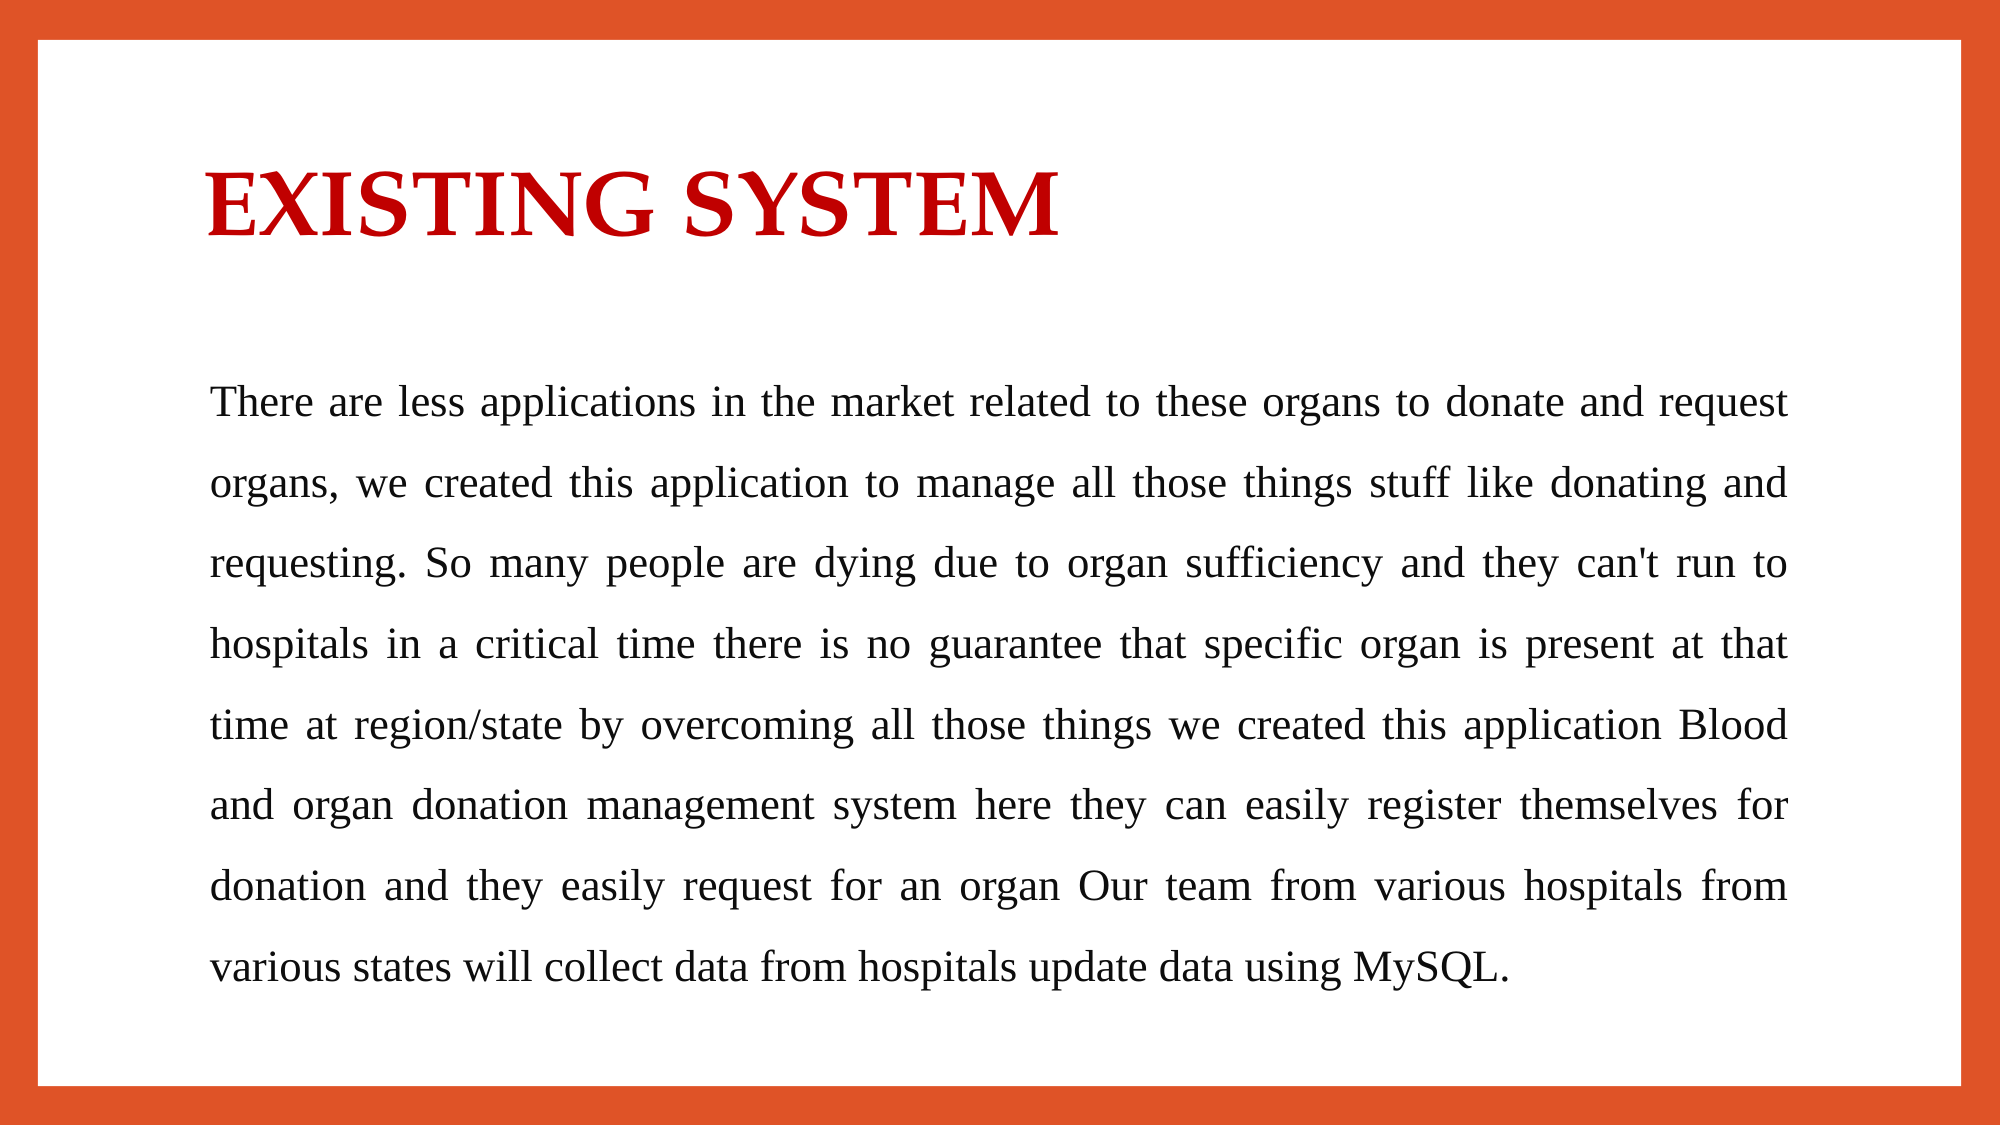

# EXISTING SYSTEM
There are less applications in the market related to these organs to donate and request organs, we created this application to manage all those things stuff like donating and requesting. So many people are dying due to organ sufficiency and they can't run to hospitals in a critical time there is no guarantee that specific organ is present at that time at region/state by overcoming all those things we created this application Blood and organ donation management system here they can easily register themselves for donation and they easily request for an organ Our team from various hospitals from various states will collect data from hospitals update data using MySQL.